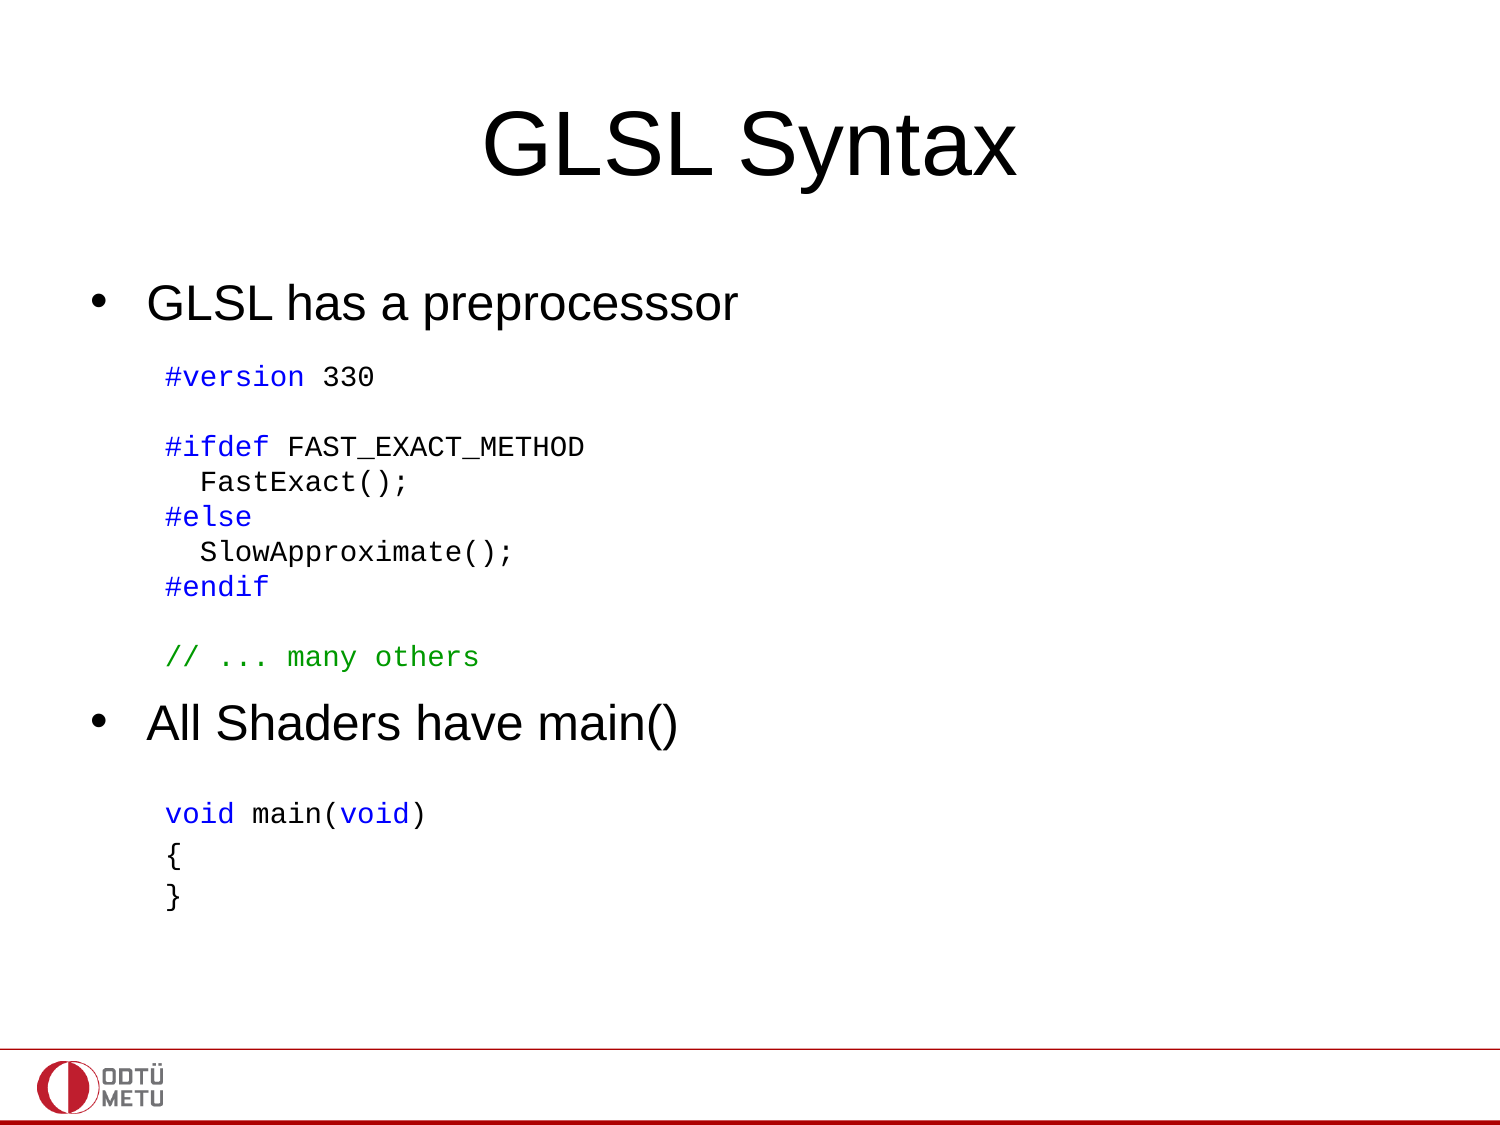

# GLSL Syntax
GLSL has a preprocesssor

All Shaders have main()

#version 330

#ifdef FAST_EXACT_METHOD
  FastExact();
#else
  SlowApproximate();
#endif

// ... many others

void main(void)
{
}